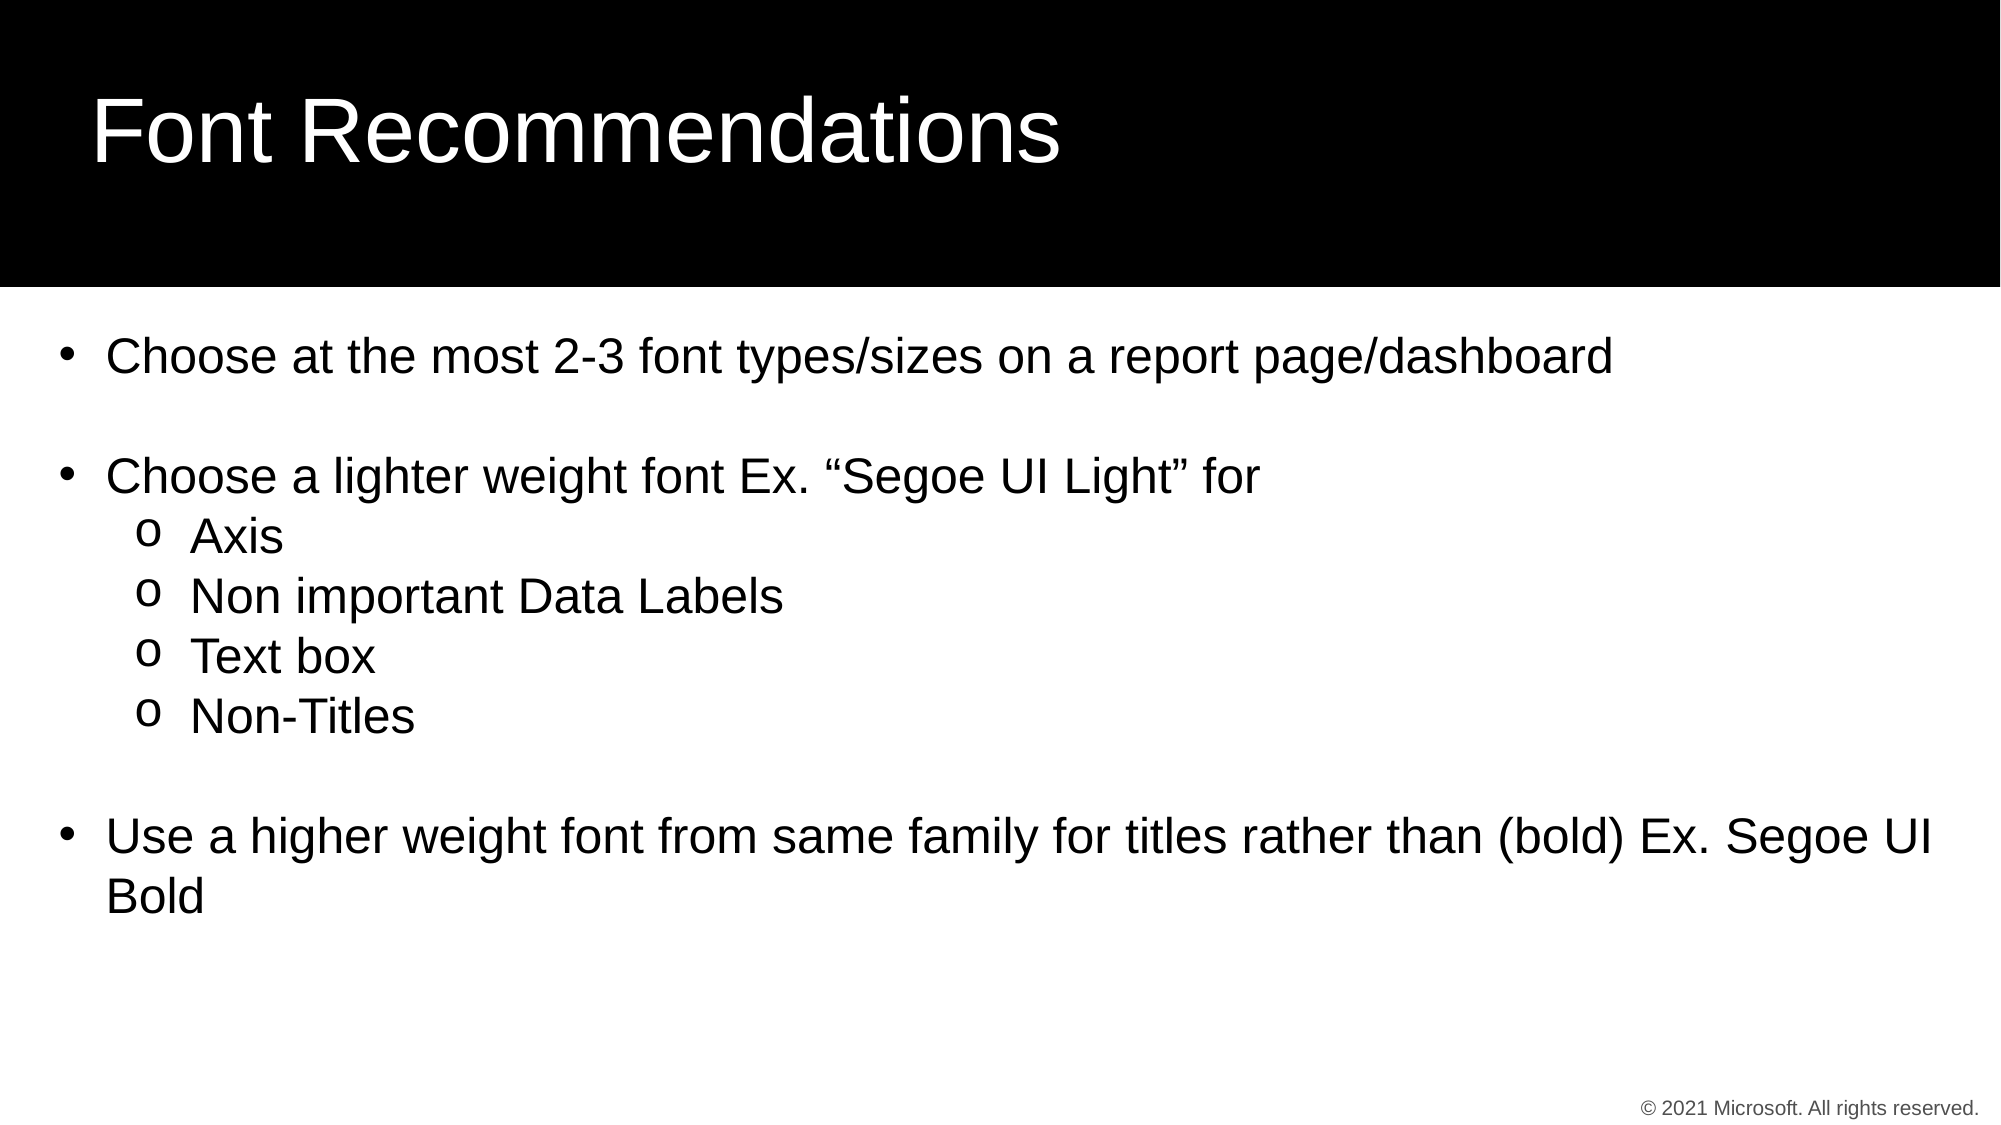

# Font Recommendations

Choose at the most 2-3 font types/sizes on a report page/dashboard

Choose a lighter weight font Ex. “Segoe UI Light” for
Axis
Non important Data Labels
Text box
Non-Titles

Use a higher weight font from same family for titles rather than (bold) Ex. Segoe UI Bold
© 2021 Microsoft. All rights reserved.